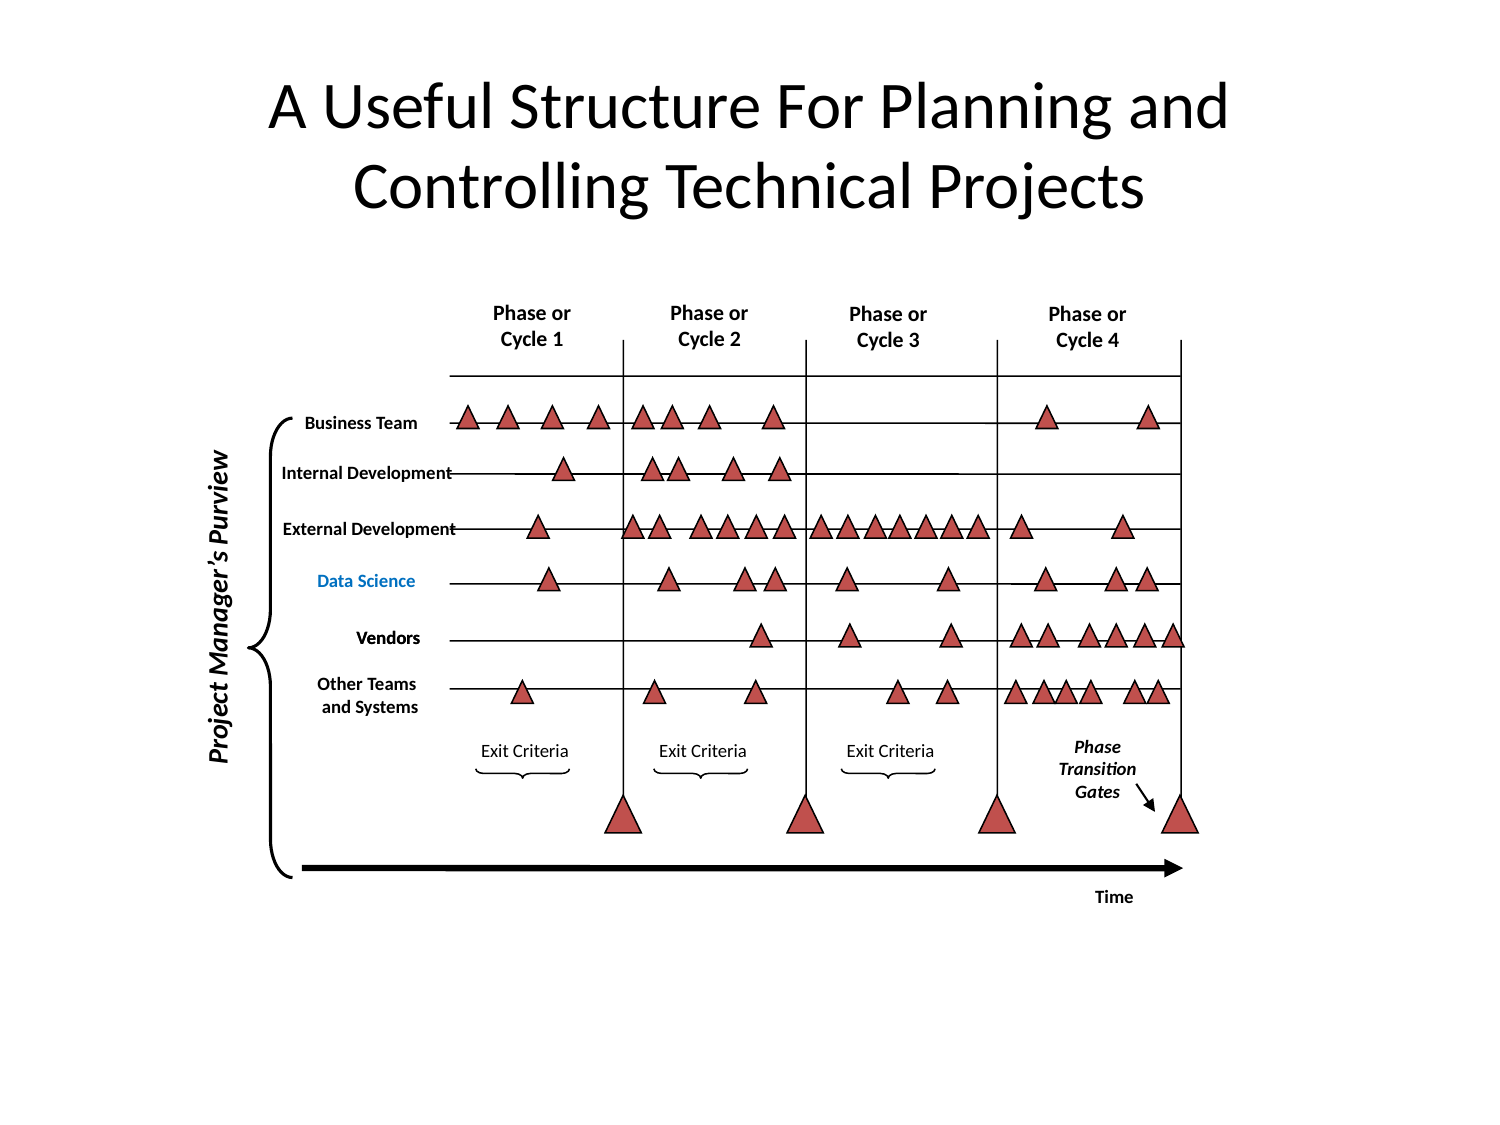

A Useful Structure For Planning and Controlling Technical Projects
Phase or Cycle 2
Phase or Cycle 1

Project Manager’s Purview

Business Team

Phase Transition Gates

Time
Phase or Cycle 3
Phase or Cycle 4
Internal Development
External Development
Data Science
Vendors
Vendors
Other Teams
 and Systems

Exit Criteria

Exit Criteria

Exit Criteria